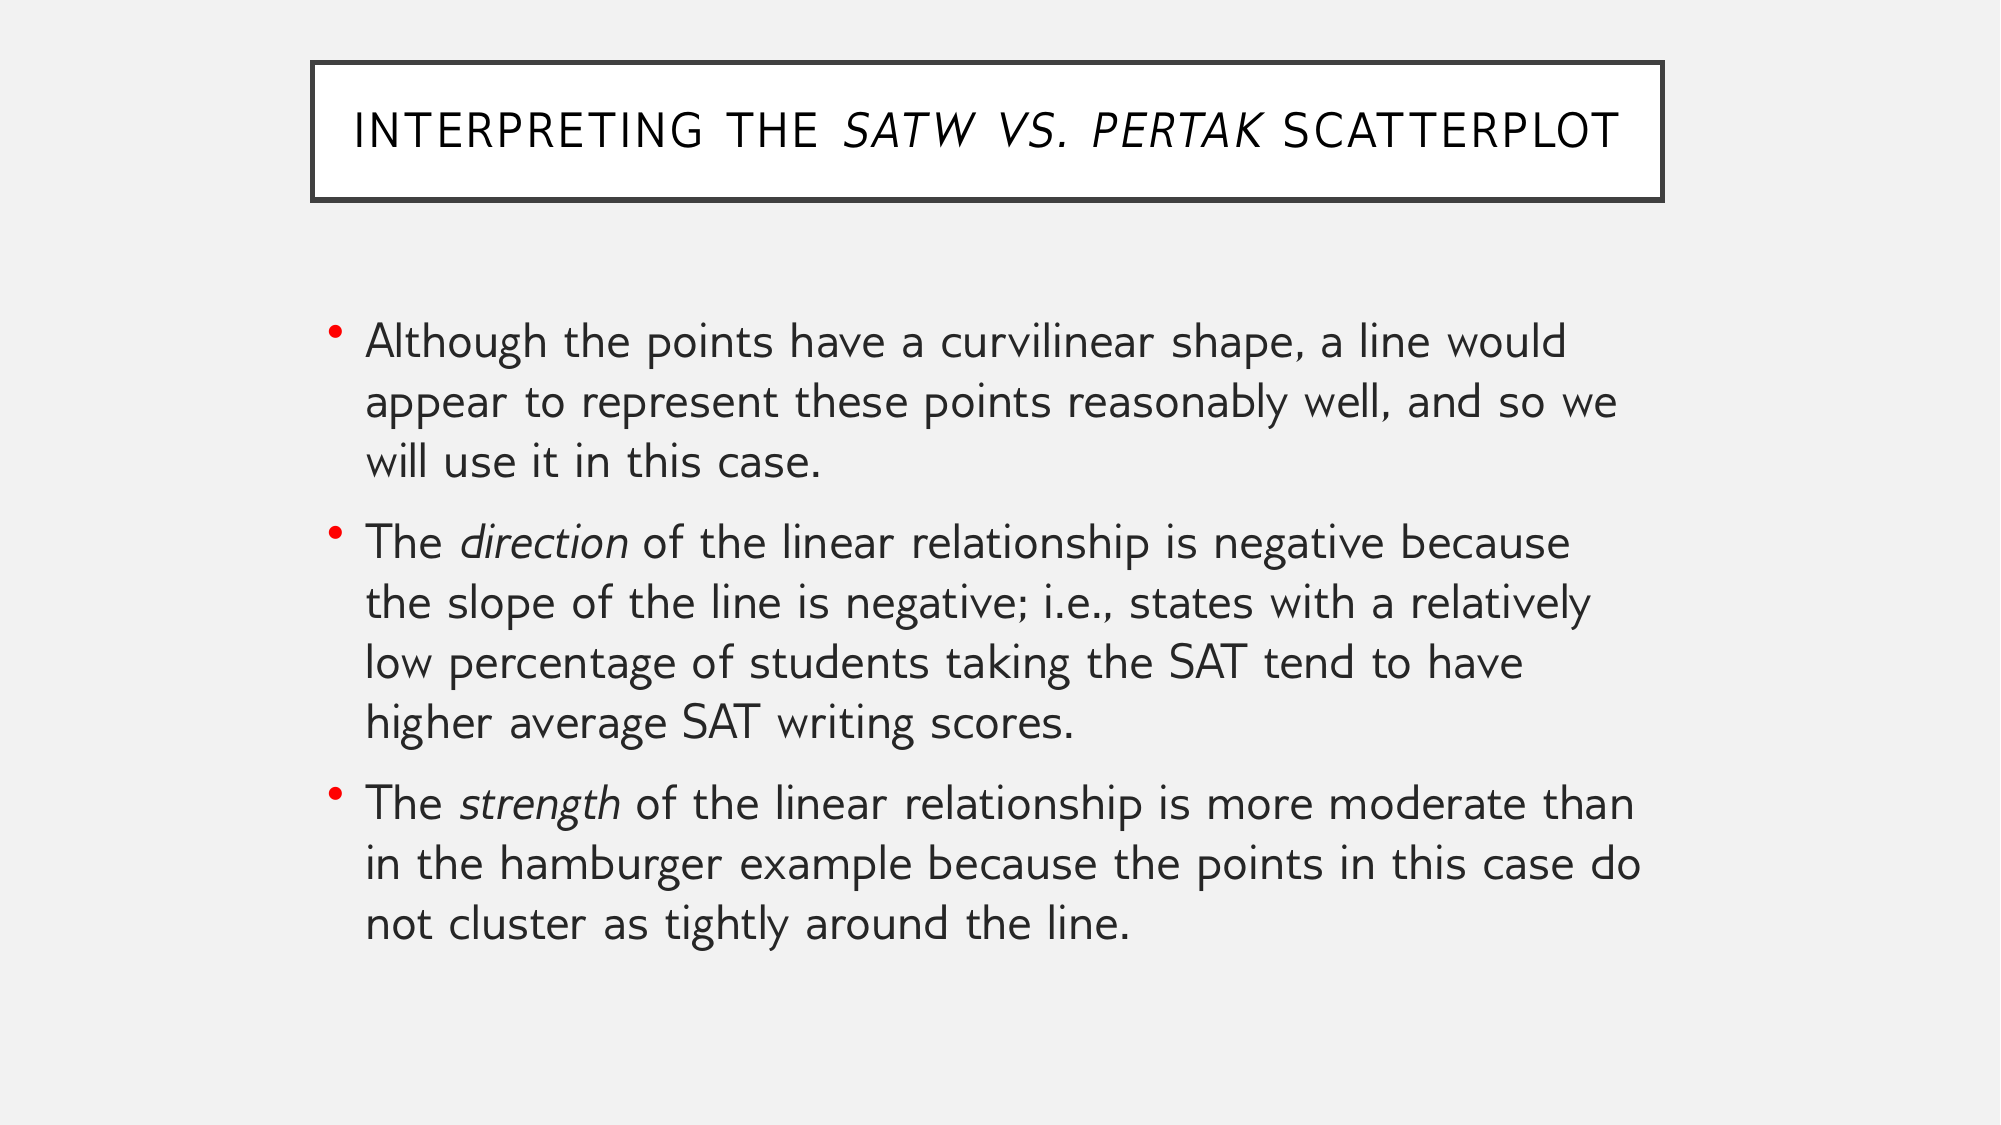

Interpreting the satw vs. pertak scatterplot
Although the points have a curvilinear shape, a line would appear to represent these points reasonably well, and so we will use it in this case.
The direction of the linear relationship is negative because the slope of the line is negative; i.e., states with a relatively low percentage of students taking the SAT tend to have higher average SAT writing scores.
The strength of the linear relationship is more moderate than in the hamburger example because the points in this case do not cluster as tightly around the line.